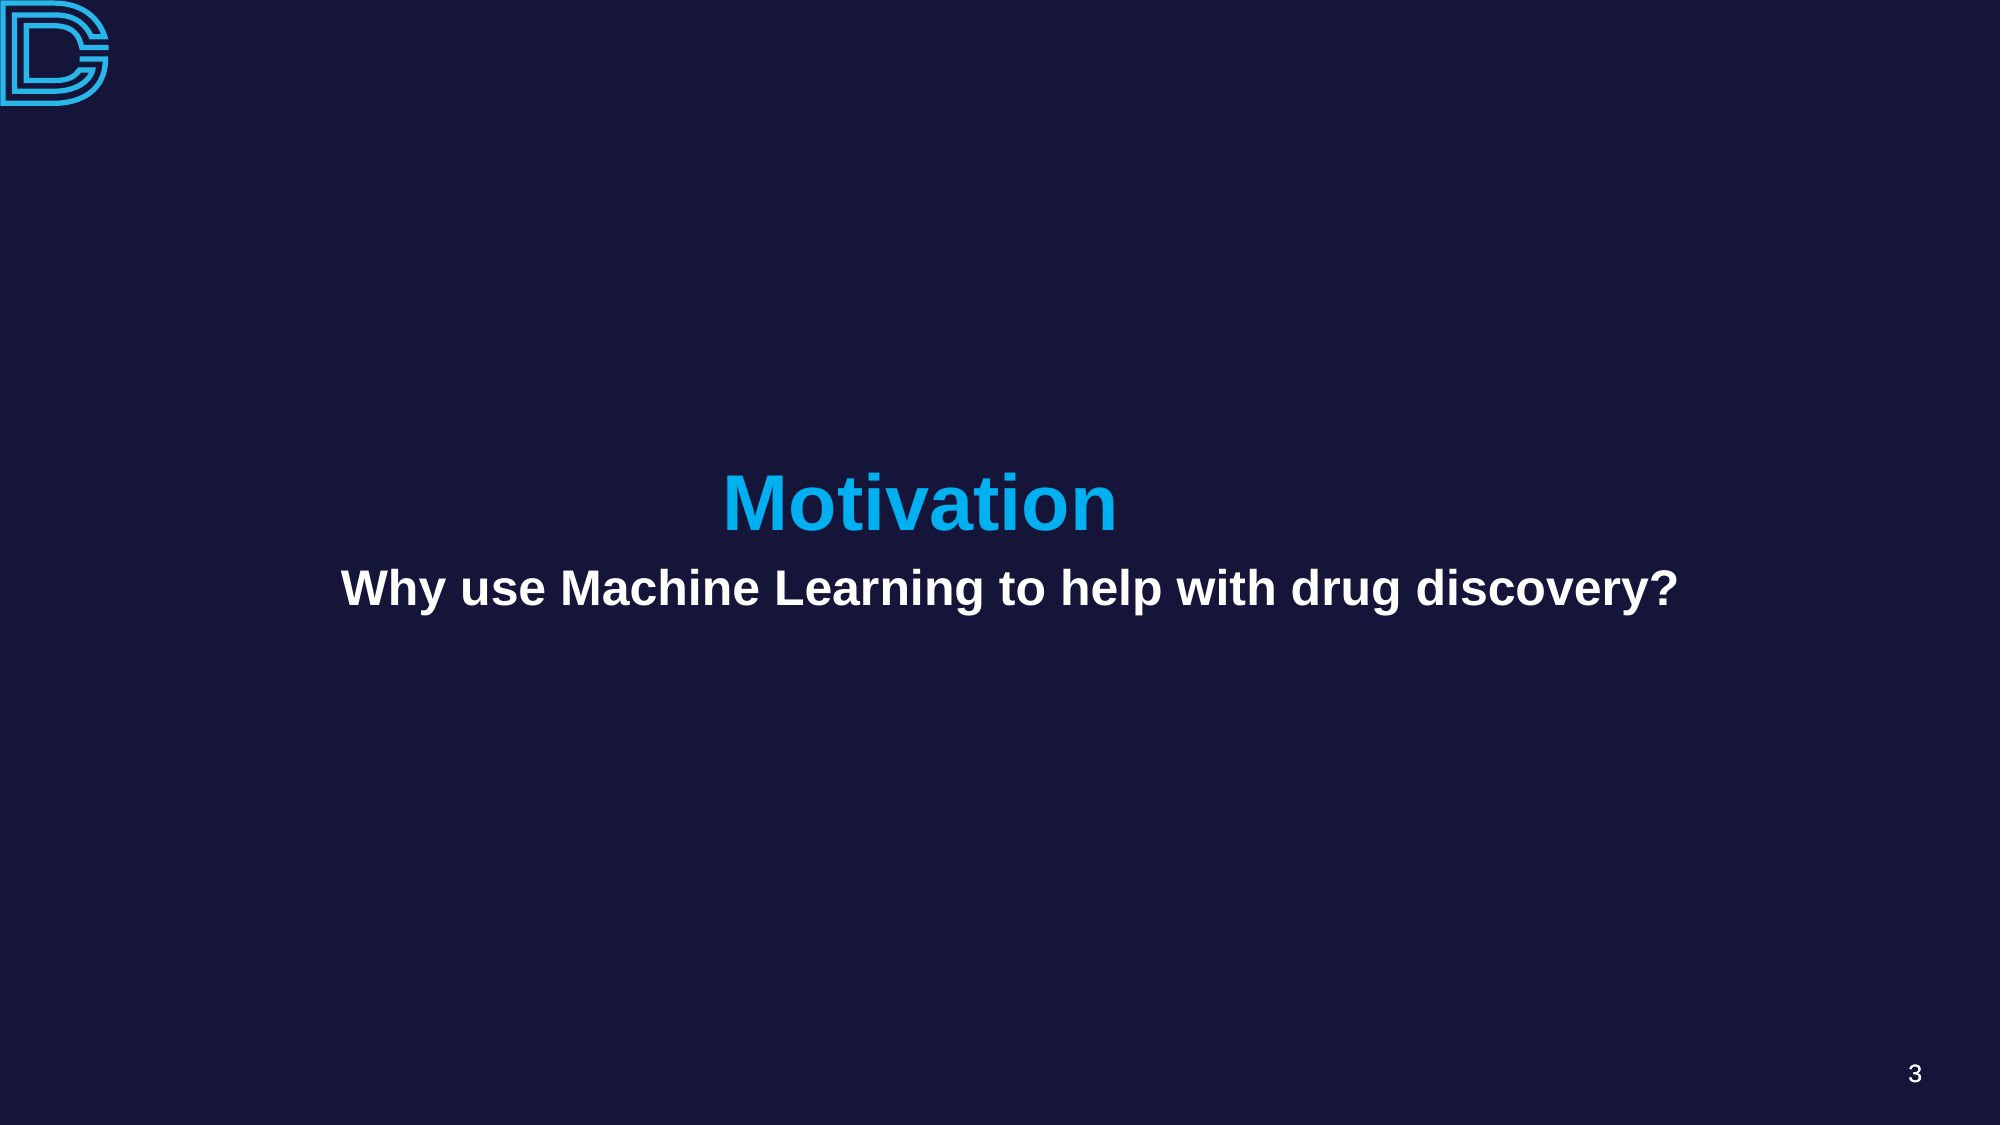

# Motivation
Why use Machine Learning to help with drug discovery?​
3